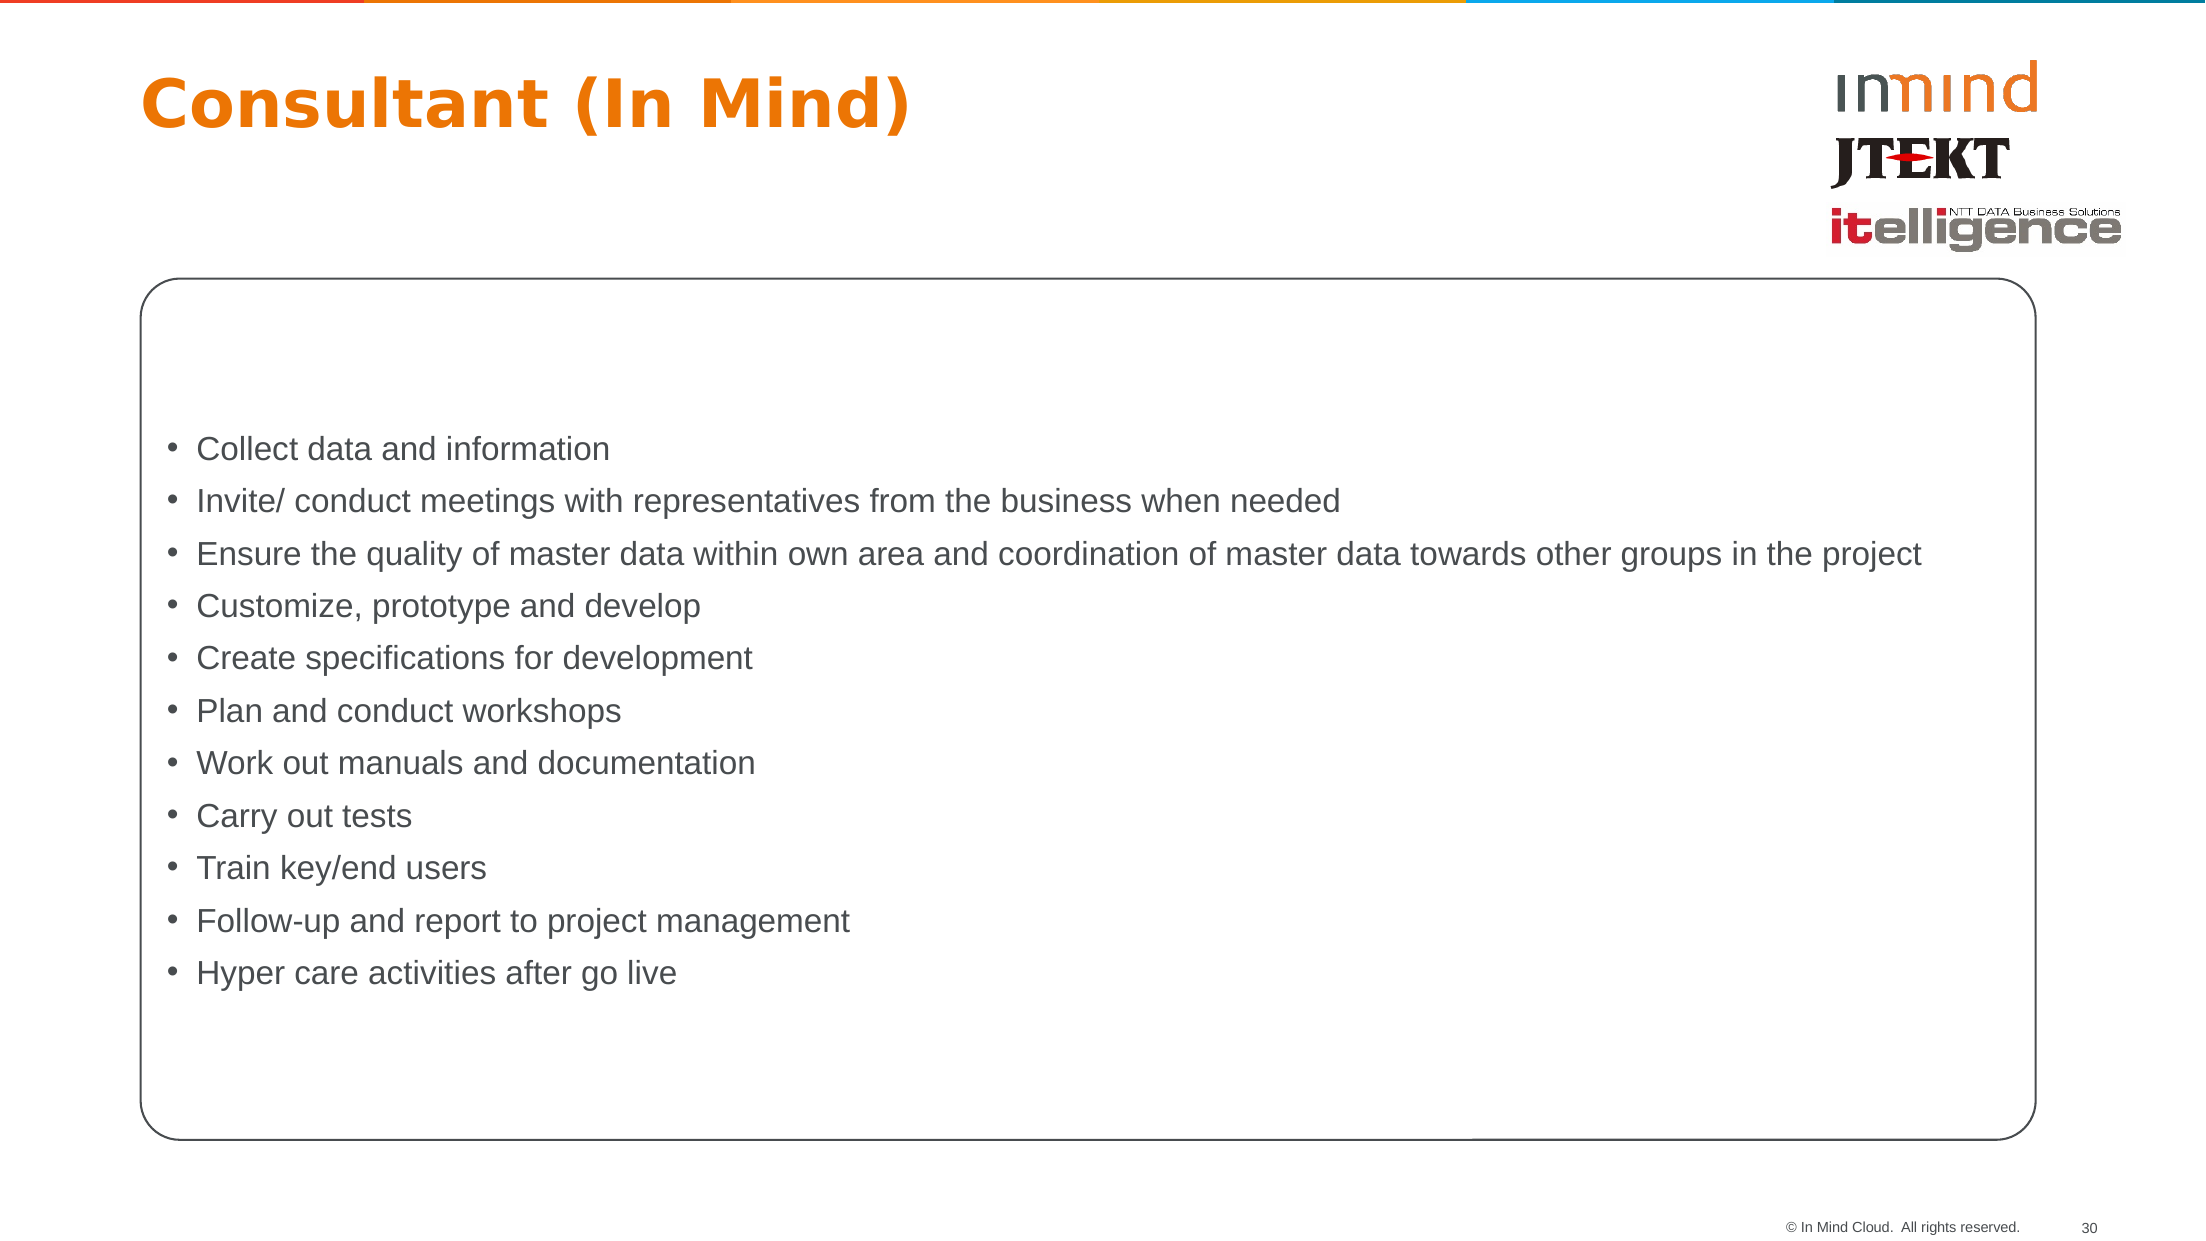

Consultant (In Mind)
Collect data and information
Invite/ conduct meetings with representatives from the business when needed
Ensure the quality of master data within own area and coordination of master data towards other groups in the project
Customize, prototype and develop
Create specifications for development
Plan and conduct workshops
Work out manuals and documentation
Carry out tests
Train key/end users
Follow-up and report to project management
Hyper care activities after go live